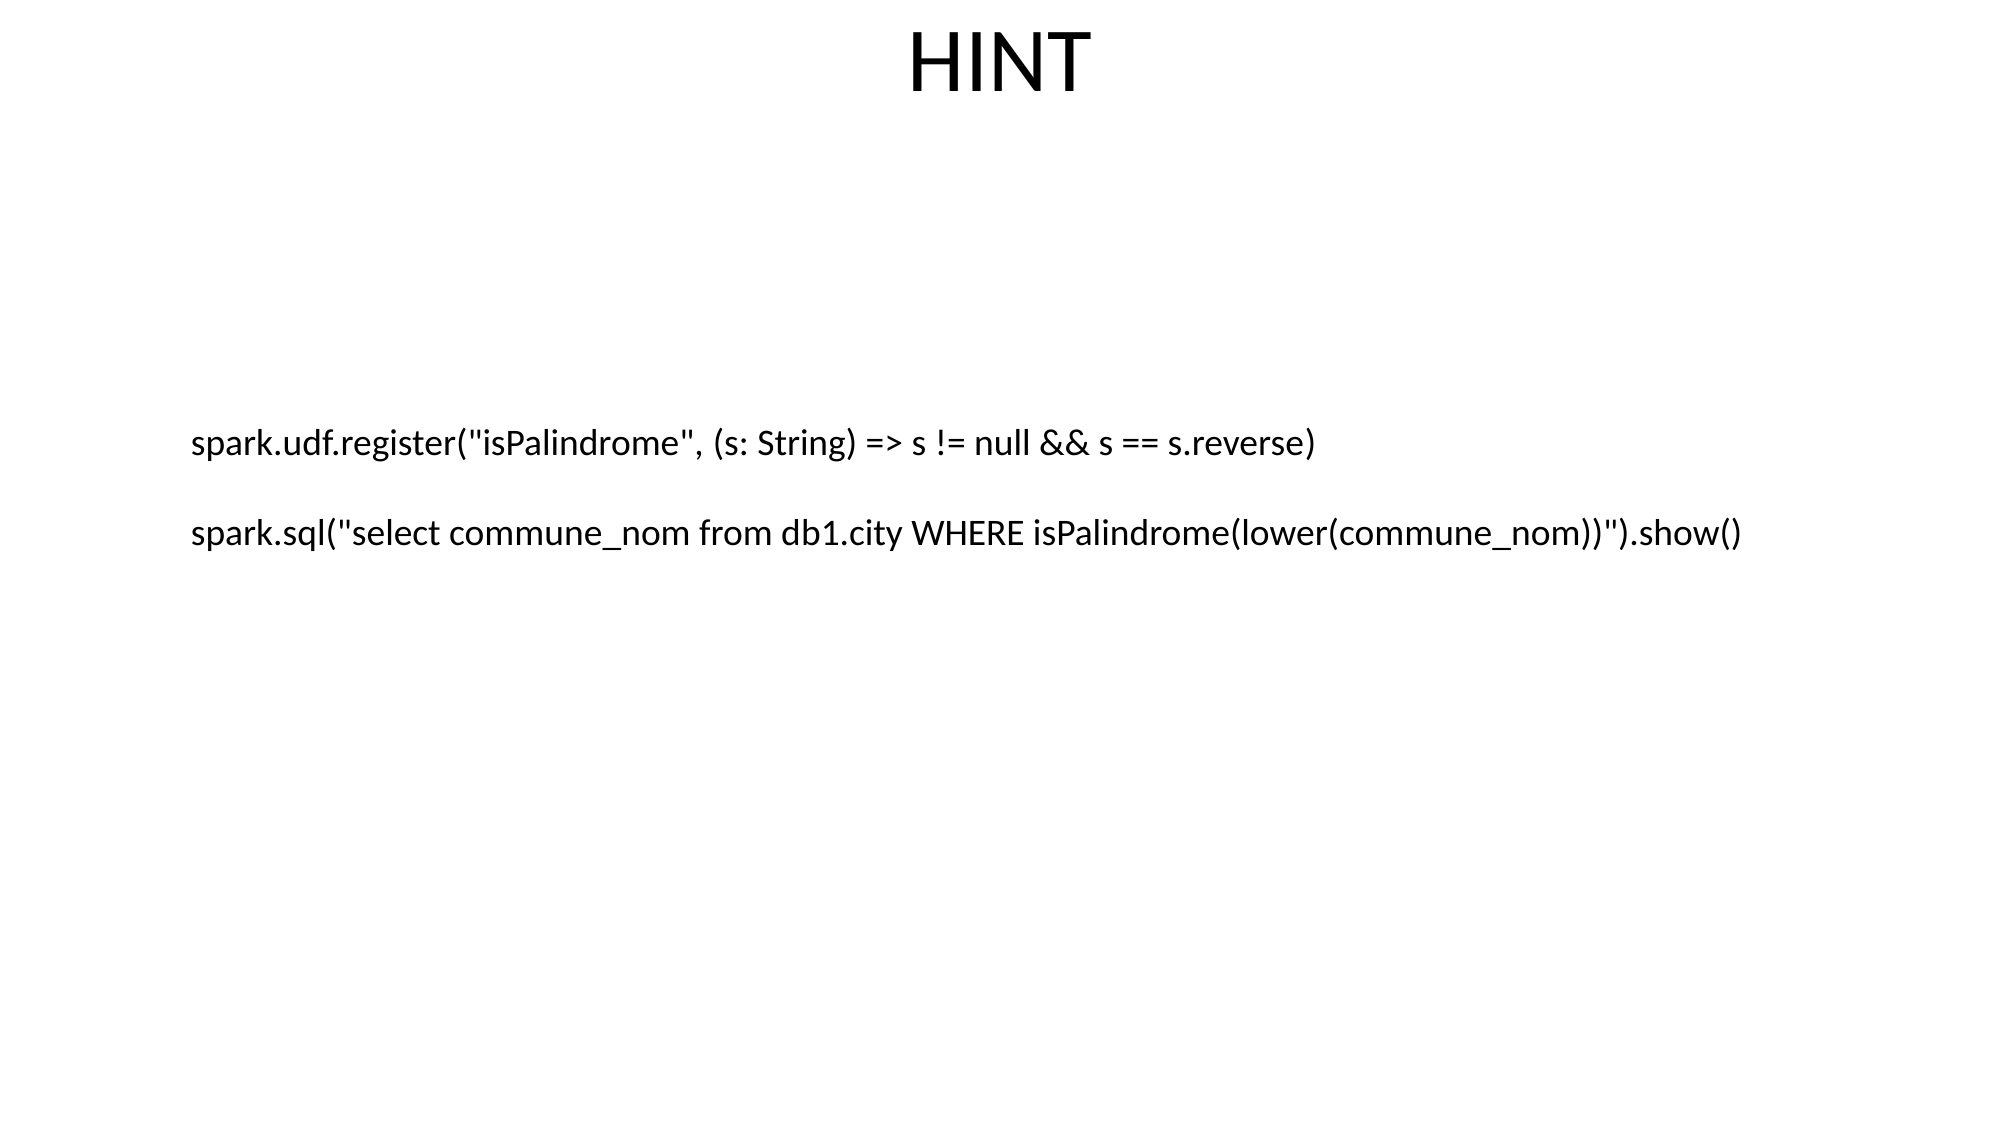

# HINT
spark.udf.register("isPalindrome", (s: String) => s != null && s == s.reverse)

spark.sql("select commune_nom from db1.city WHERE isPalindrome(lower(commune_nom))").show()